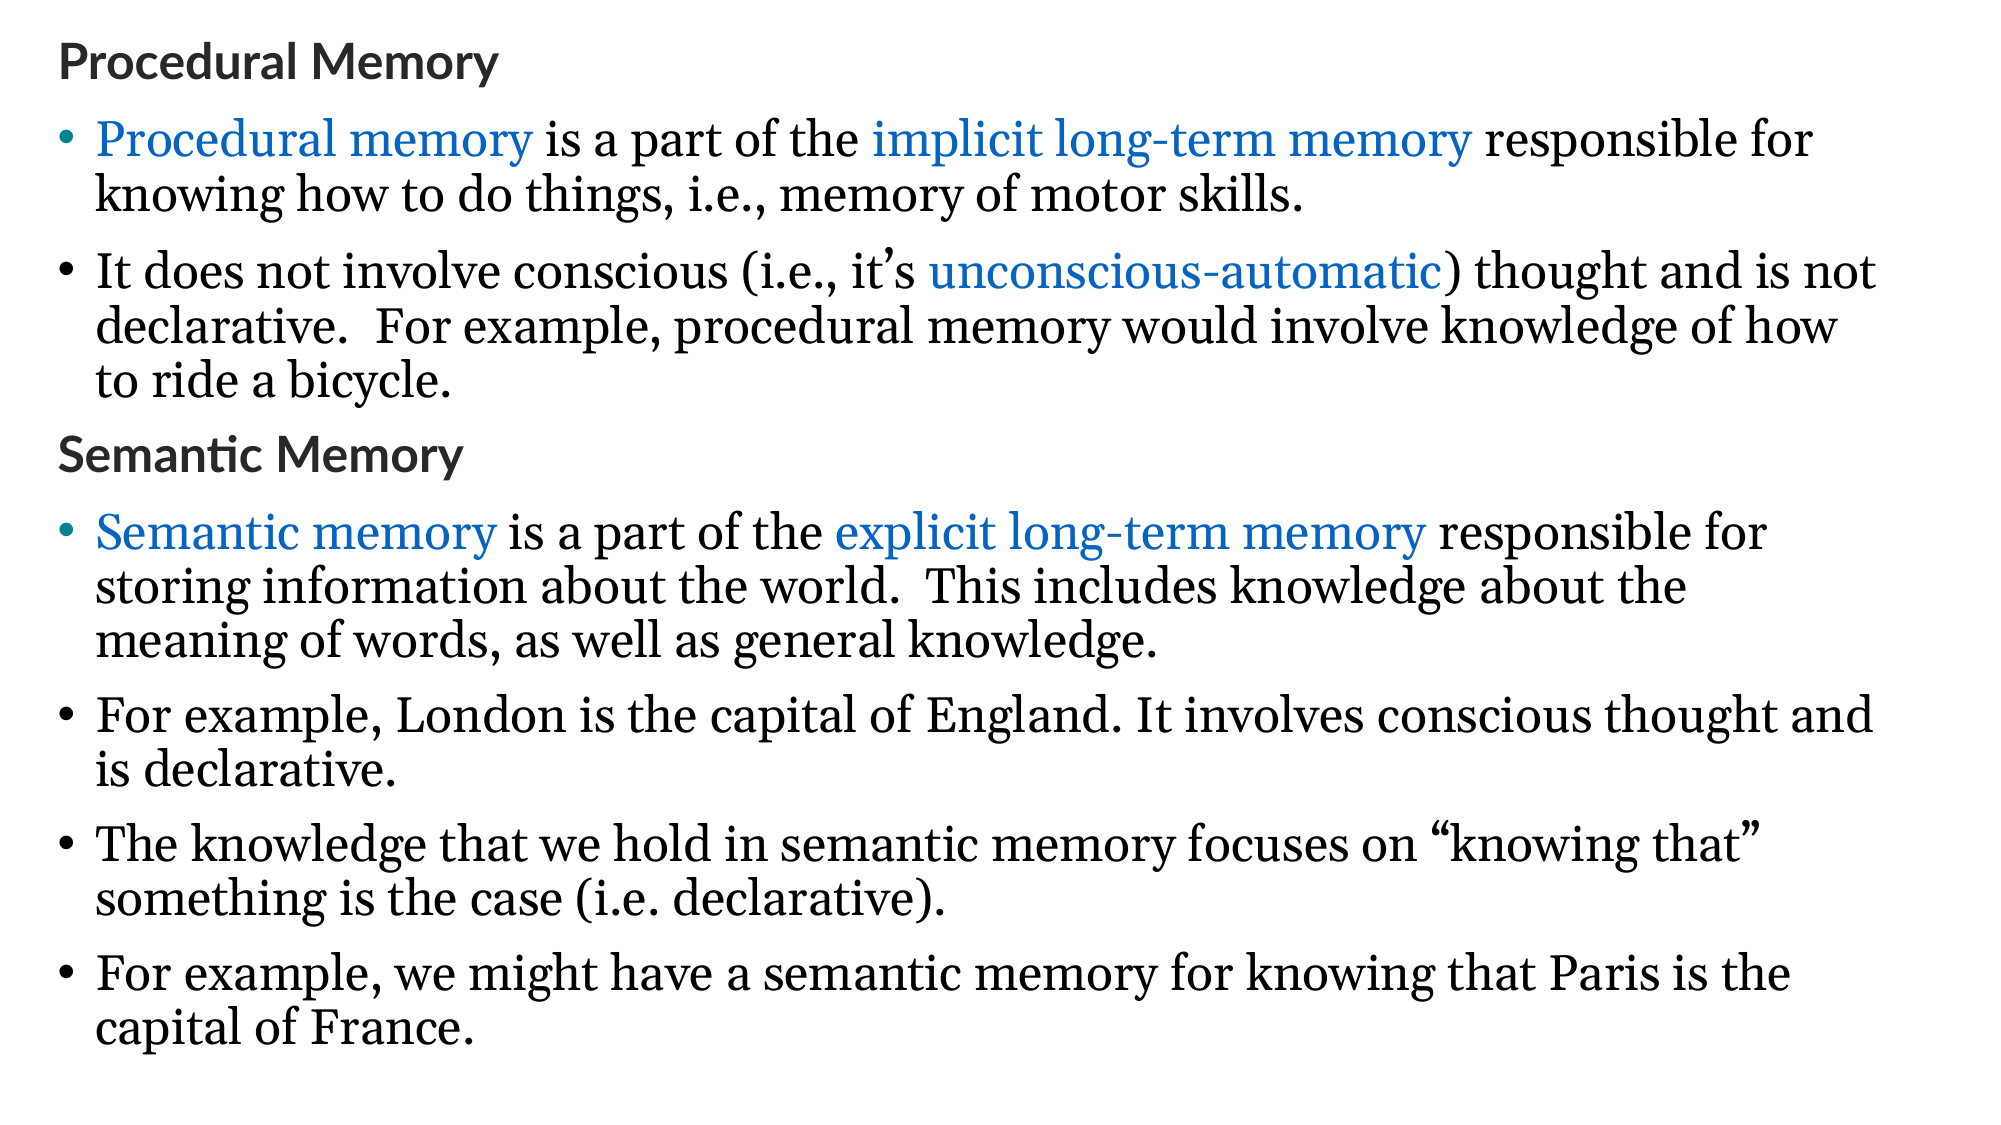

#
Procedural Memory
Procedural memory is a part of the implicit long-term memory responsible for knowing how to do things, i.e., memory of motor skills.
It does not involve conscious (i.e., it’s unconscious-automatic) thought and is not declarative.  For example, procedural memory would involve knowledge of how to ride a bicycle.
Semantic Memory
Semantic memory is a part of the explicit long-term memory responsible for storing information about the world.  This includes knowledge about the meaning of words, as well as general knowledge.
For example, London is the capital of England. It involves conscious thought and is declarative.
The knowledge that we hold in semantic memory focuses on “knowing that” something is the case (i.e. declarative).
For example, we might have a semantic memory for knowing that Paris is the capital of France.